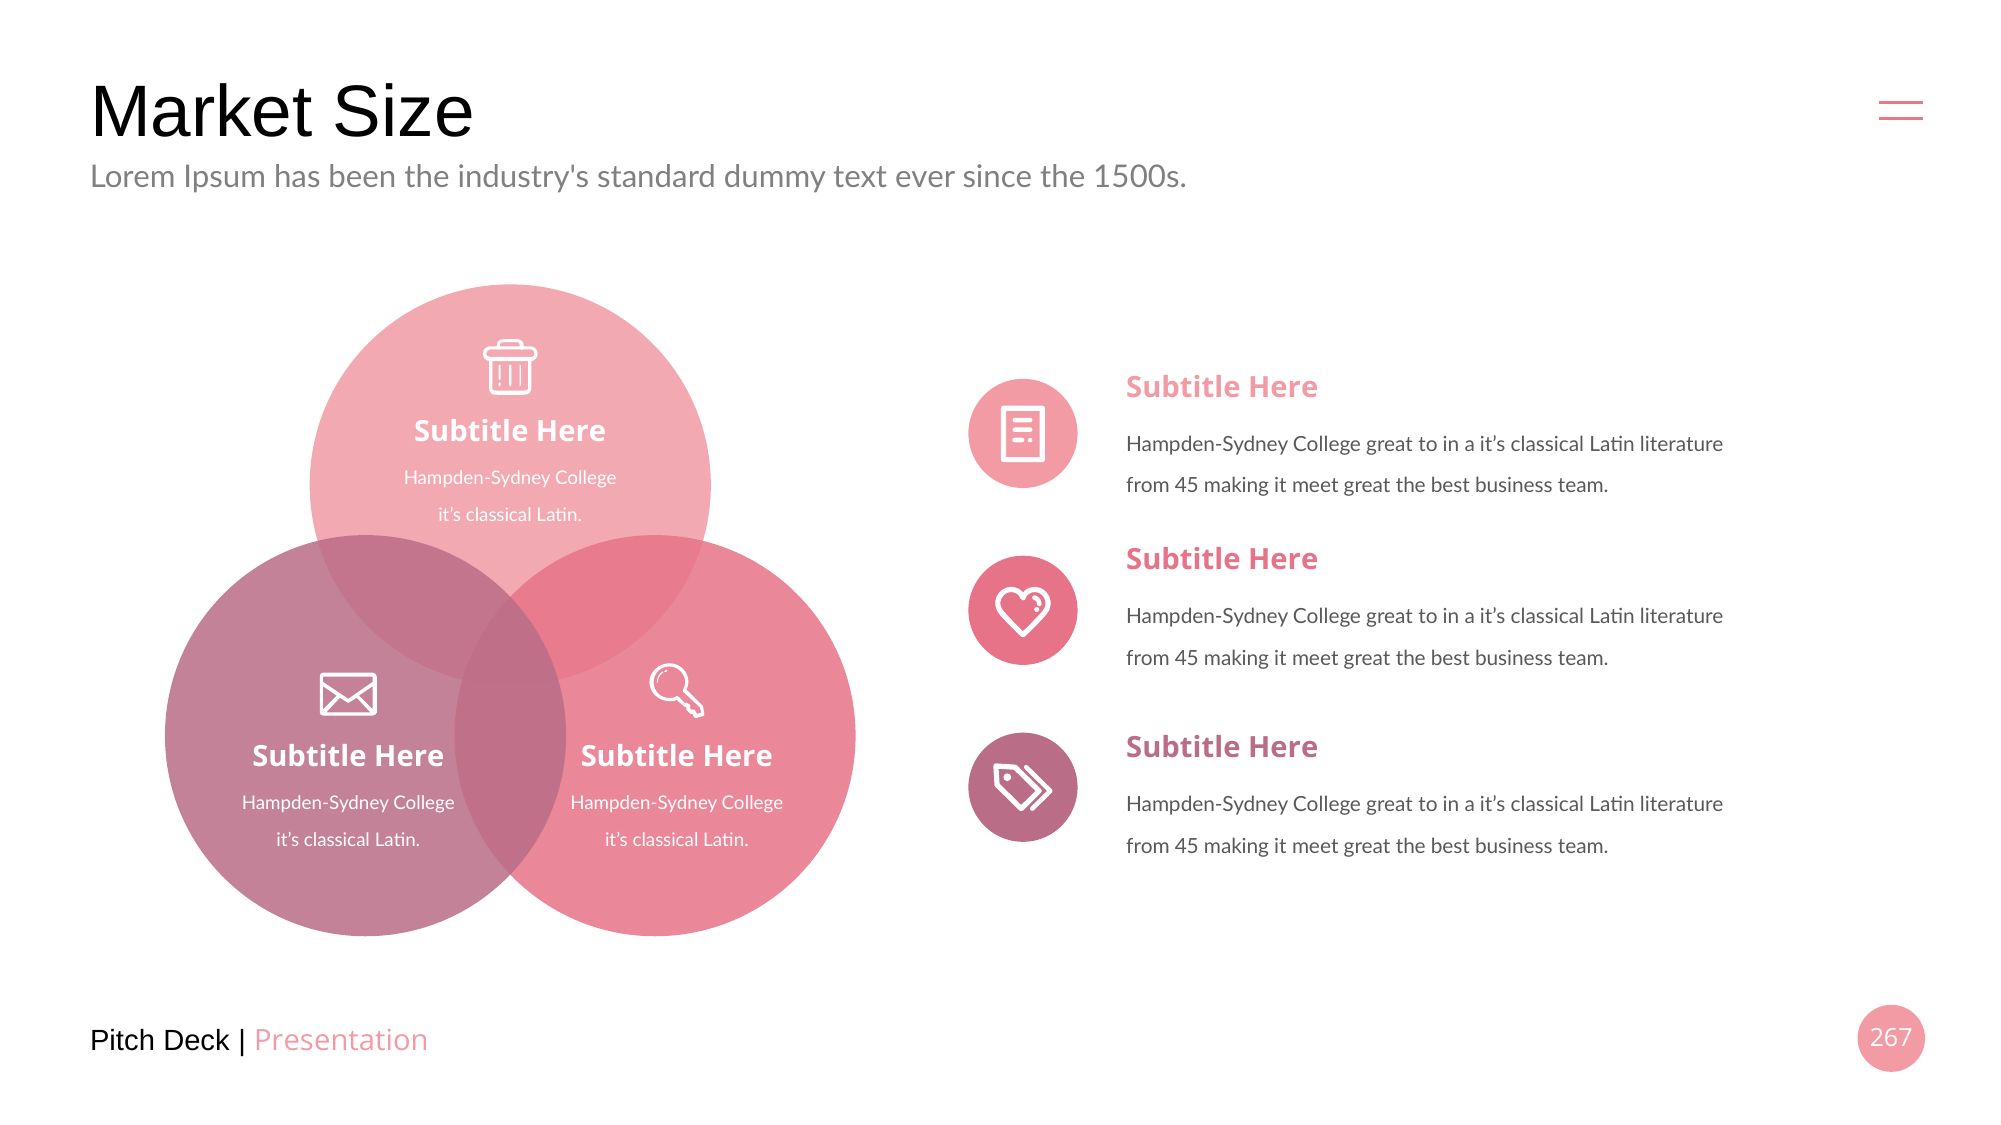

# Market Size
Lorem Ipsum has been the industry's standard dummy text ever since the 1500s.

Subtitle Here

Subtitle Here

Hampden-Sydney College great to in a it’s classical Latin literature from 45 making it meet great the best business team.
Hampden-Sydney College
it’s classical Latin.
Subtitle Here

Hampden-Sydney College great to in a it’s classical Latin literature from 45 making it meet great the best business team.

Subtitle Here
Subtitle Here
Subtitle Here

Hampden-Sydney College great to in a it’s classical Latin literature from 45 making it meet great the best business team.
Hampden-Sydney College
it’s classical Latin.
Hampden-Sydney College
it’s classical Latin.
Pitch Deck | Presentation
267